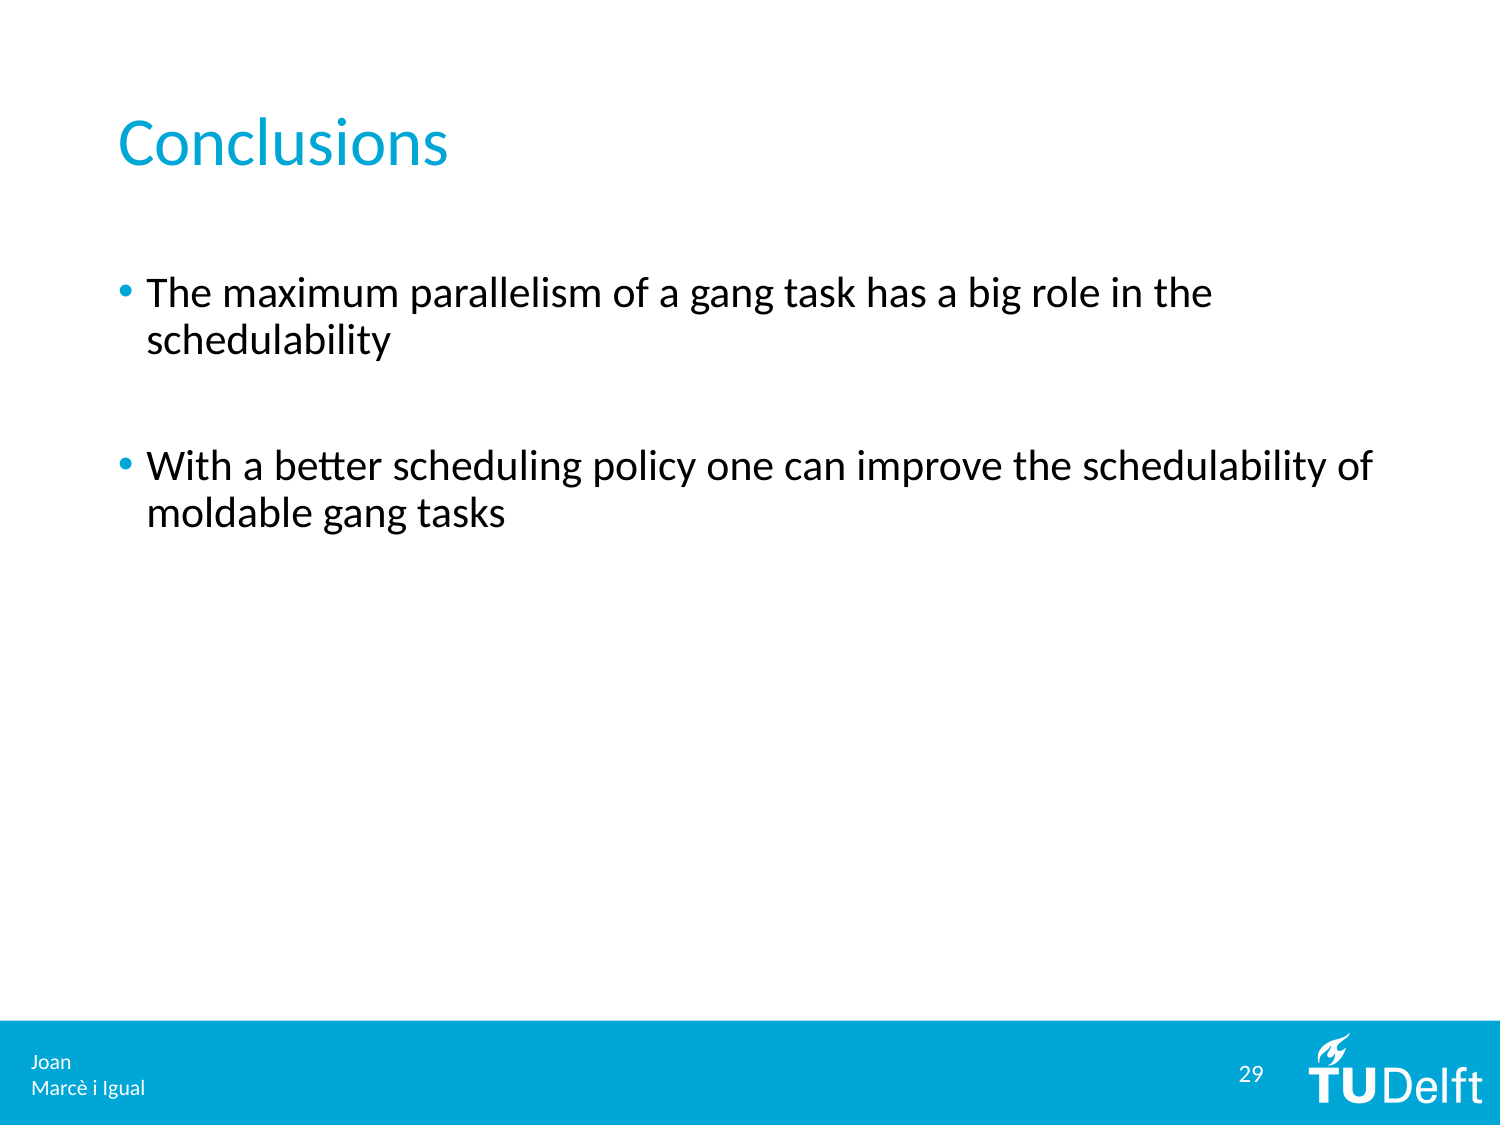

# Conclusions
The maximum parallelism of a gang task has a big role in the schedulability

With a better scheduling policy one can improve the schedulability of moldable gang tasks

29